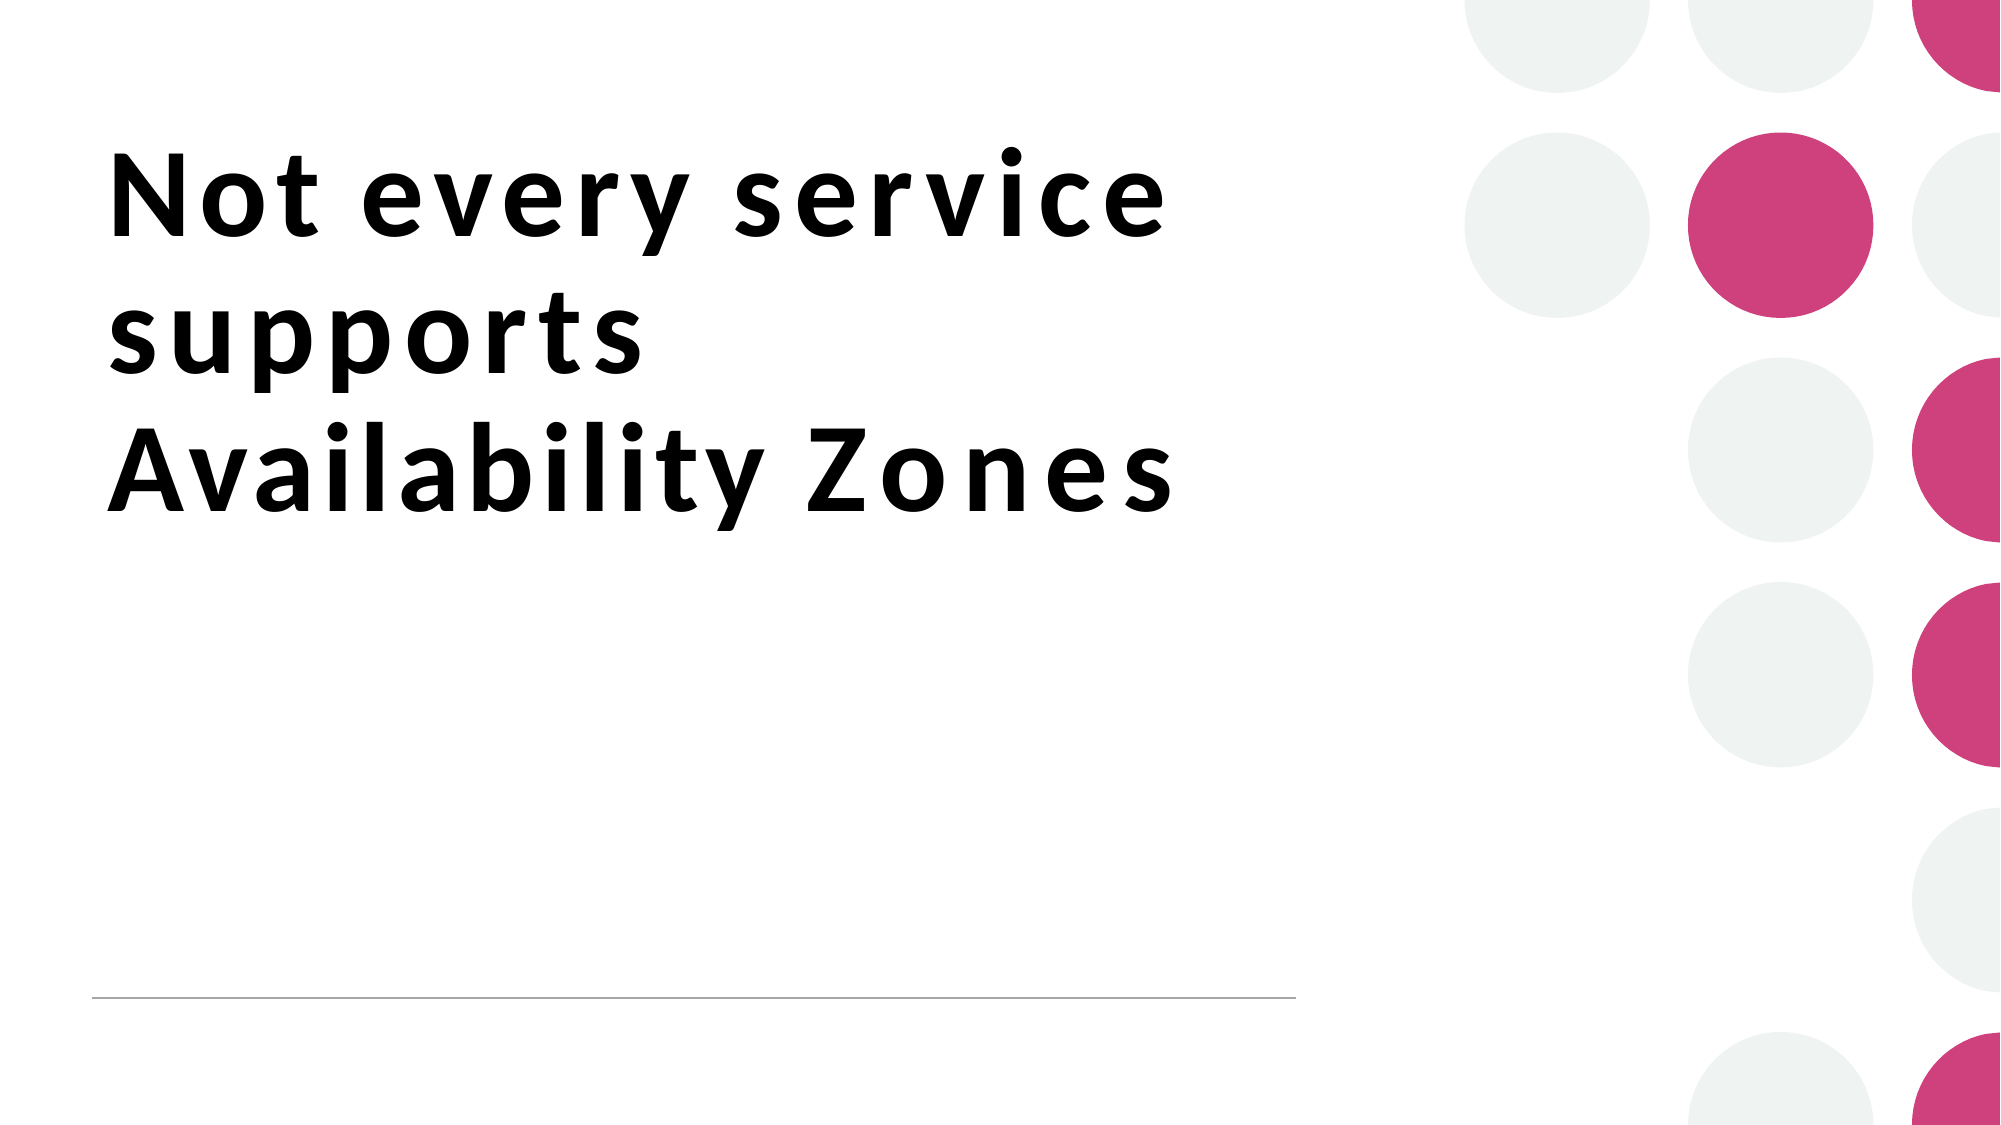

# Not every service supports Availability Zones